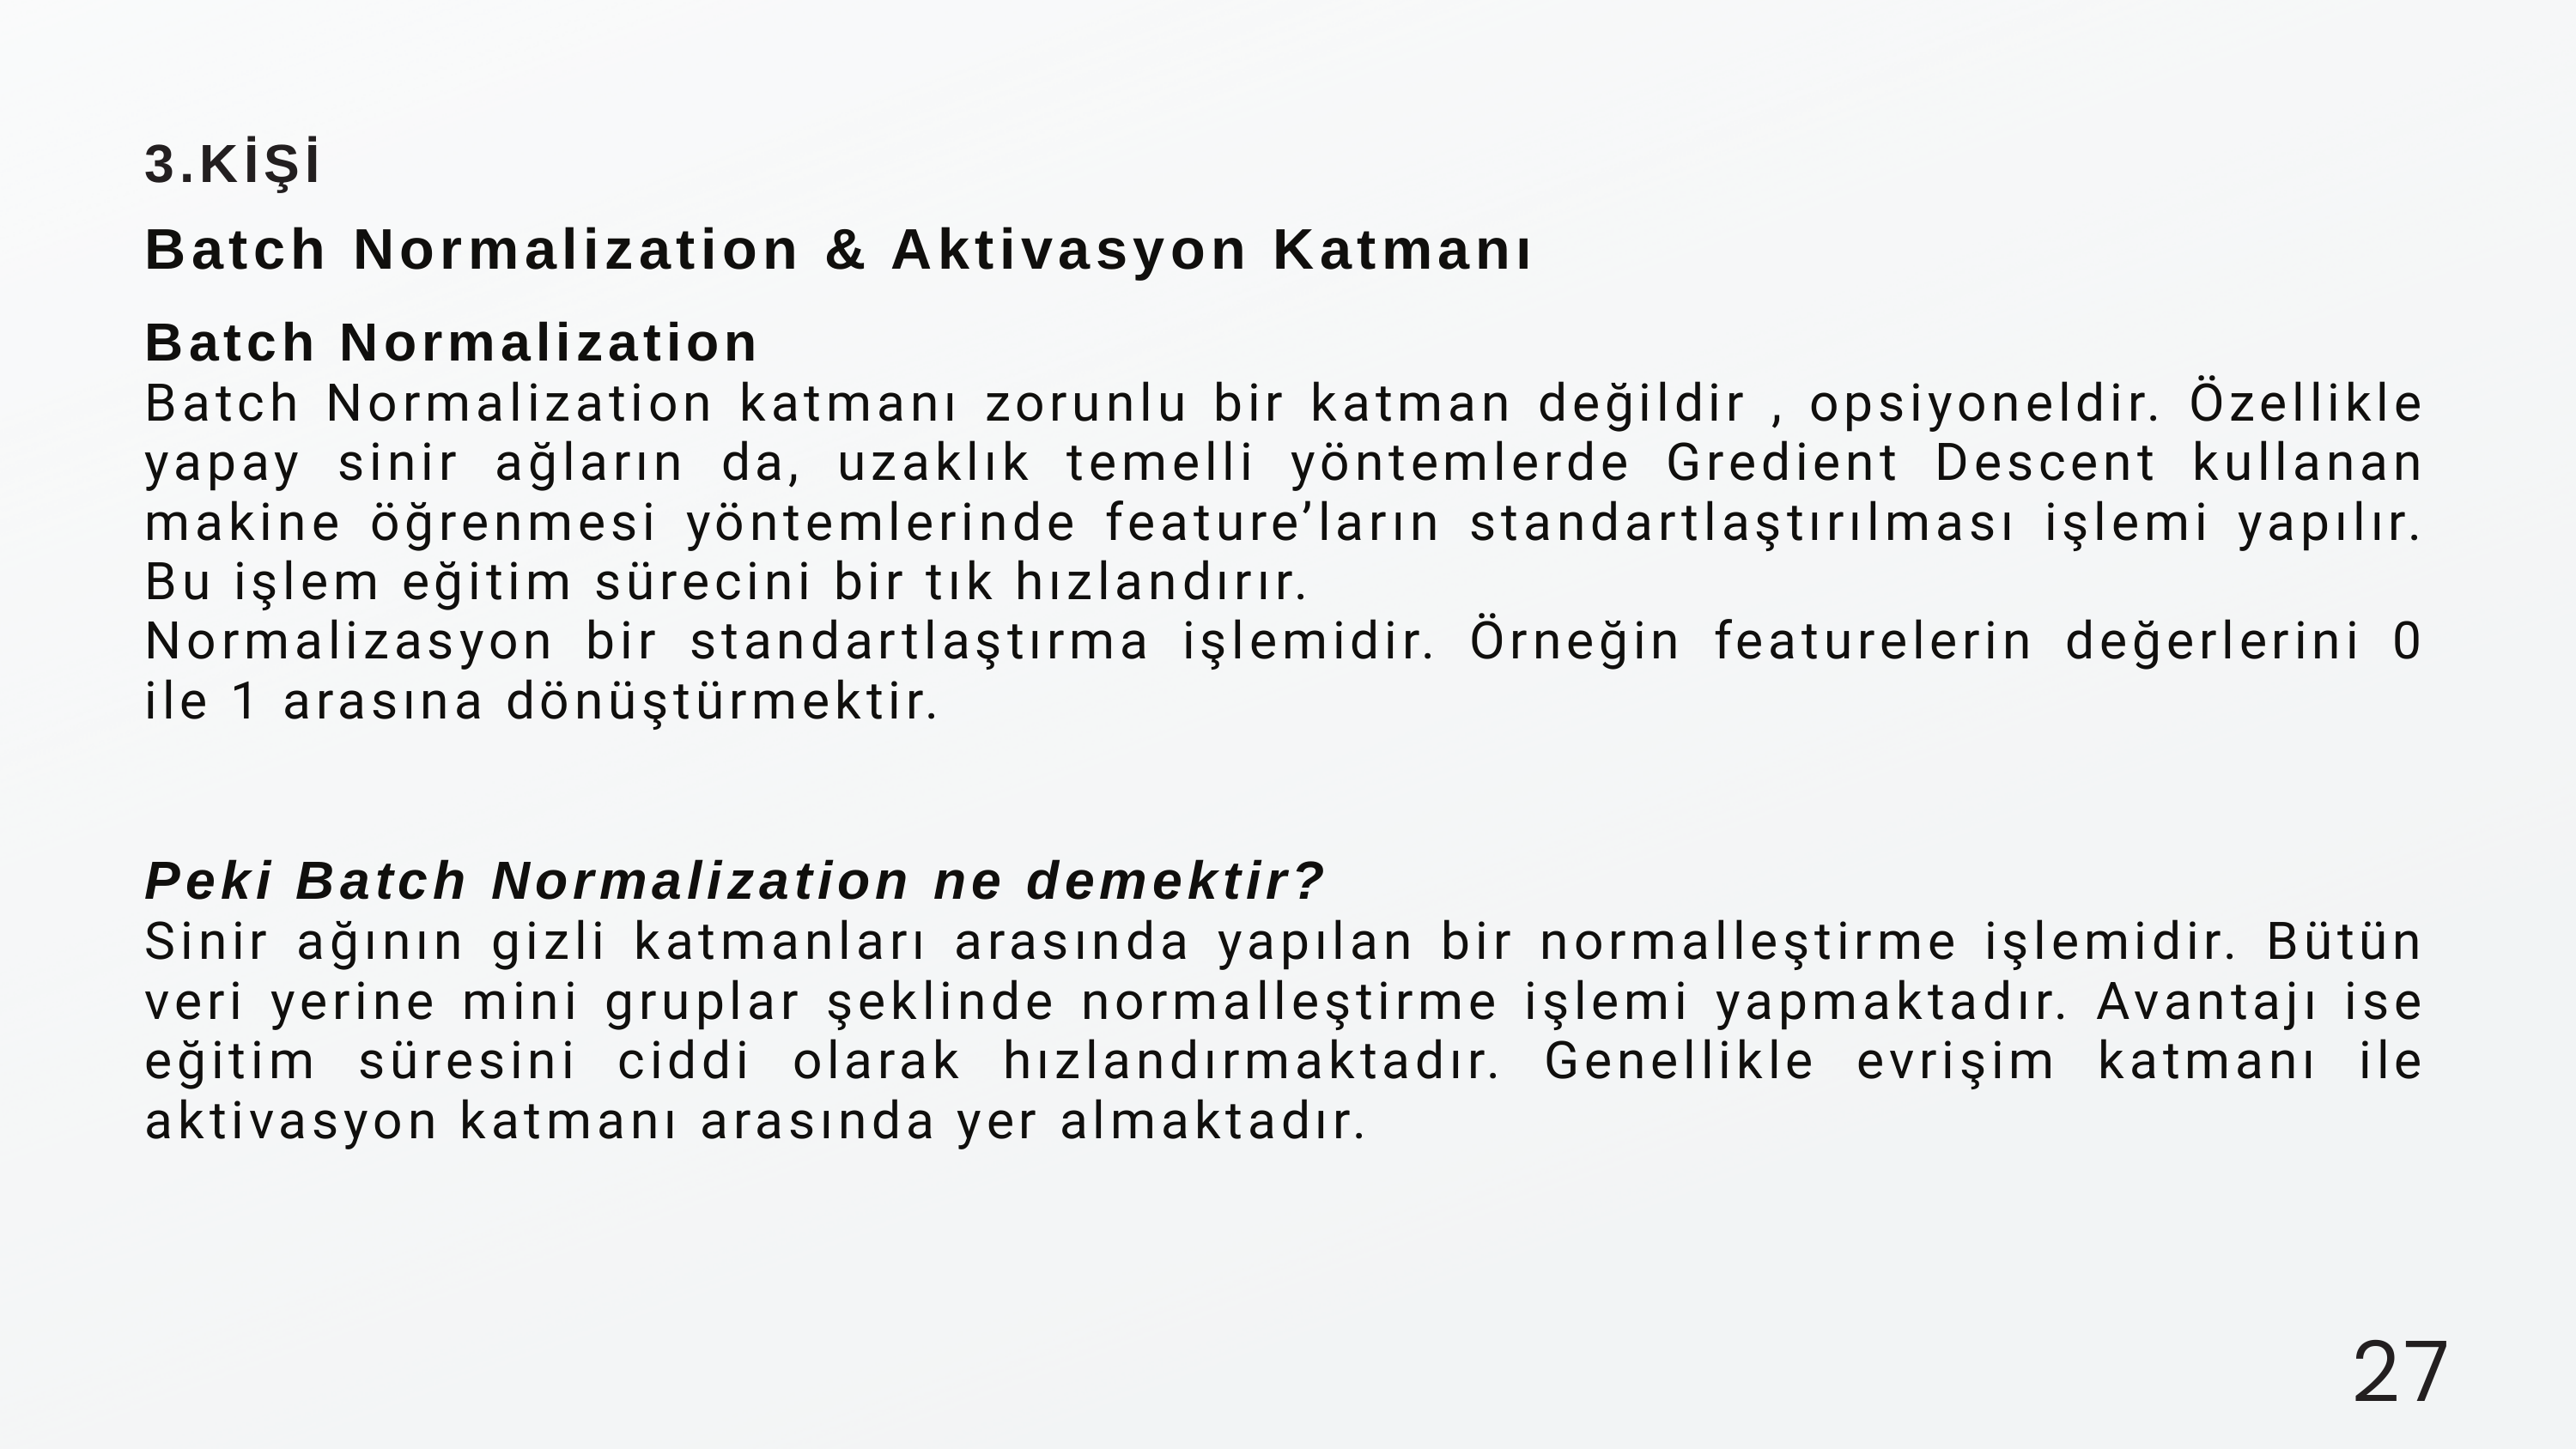

3.KİŞİ
Batch Normalization & Aktivasyon Katmanı
Batch Normalization
Batch Normalization katmanı zorunlu bir katman değildir , opsiyoneldir. Özellikle yapay sinir ağların da, uzaklık temelli yöntemlerde Gredient Descent kullanan makine öğrenmesi yöntemlerinde feature’ların standartlaştırılması işlemi yapılır. Bu işlem eğitim sürecini bir tık hızlandırır.
Normalizasyon bir standartlaştırma işlemidir. Örneğin featurelerin değerlerini 0 ile 1 arasına dönüştürmektir.

Peki Batch Normalization ne demektir?
Sinir ağının gizli katmanları arasında yapılan bir normalleştirme işlemidir. Bütün veri yerine mini gruplar şeklinde normalleştirme işlemi yapmaktadır. Avantajı ise eğitim süresini ciddi olarak hızlandırmaktadır. Genellikle evrişim katmanı ile aktivasyon katmanı arasında yer almaktadır.
27